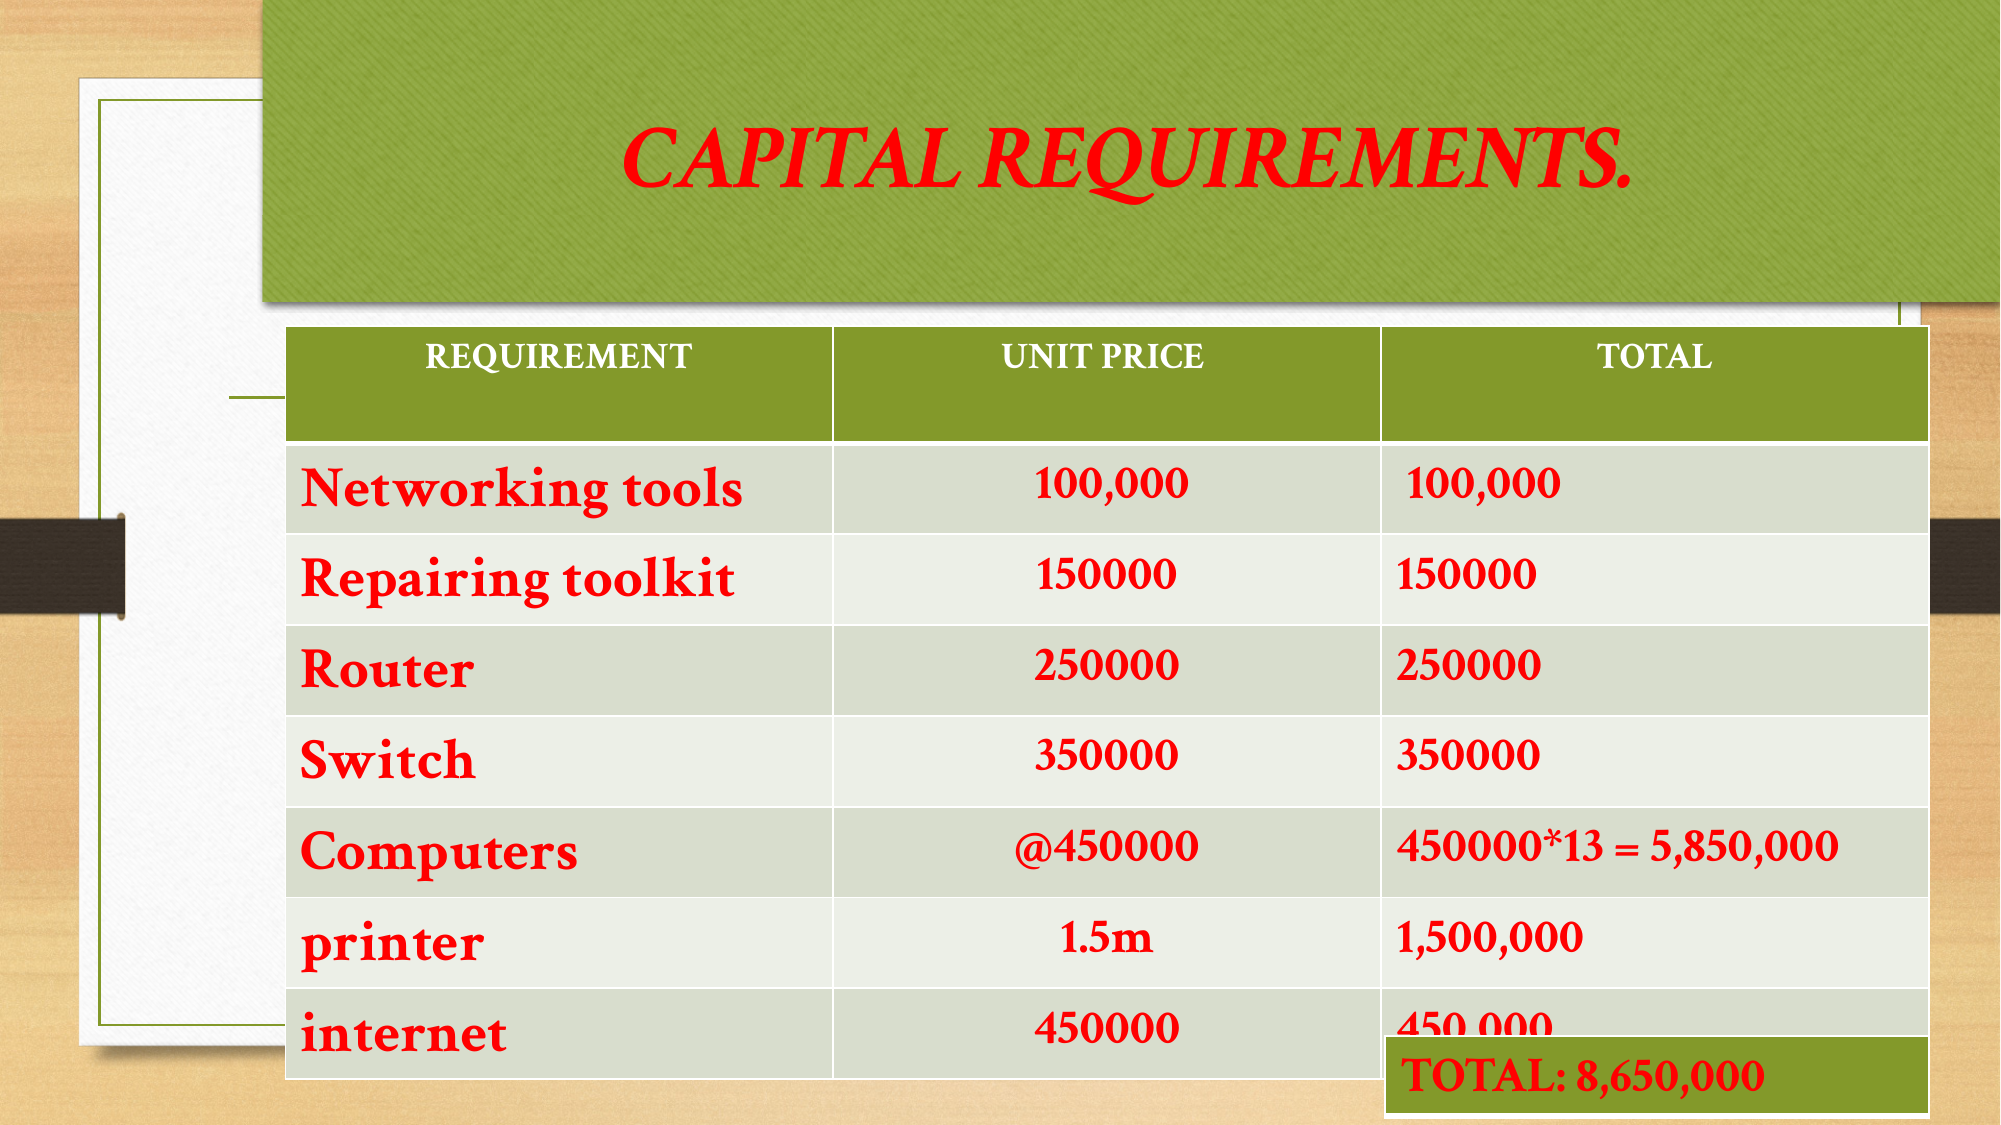

# CAPITAL REQUIREMENTS.
| REQUIREMENT | UNIT PRICE | TOTAL |
| --- | --- | --- |
| Networking tools | 100,000 | 100,000 |
| Repairing toolkit | 150000 | 150000 |
| Router | 250000 | 250000 |
| Switch | 350000 | 350000 |
| Computers | @450000 | 450000\*13 = 5,850,000 |
| printer | 1.5m | 1,500,000 |
| internet | 450000 | 450,000 |
| TOTAL: 8,650,000 |
| --- |